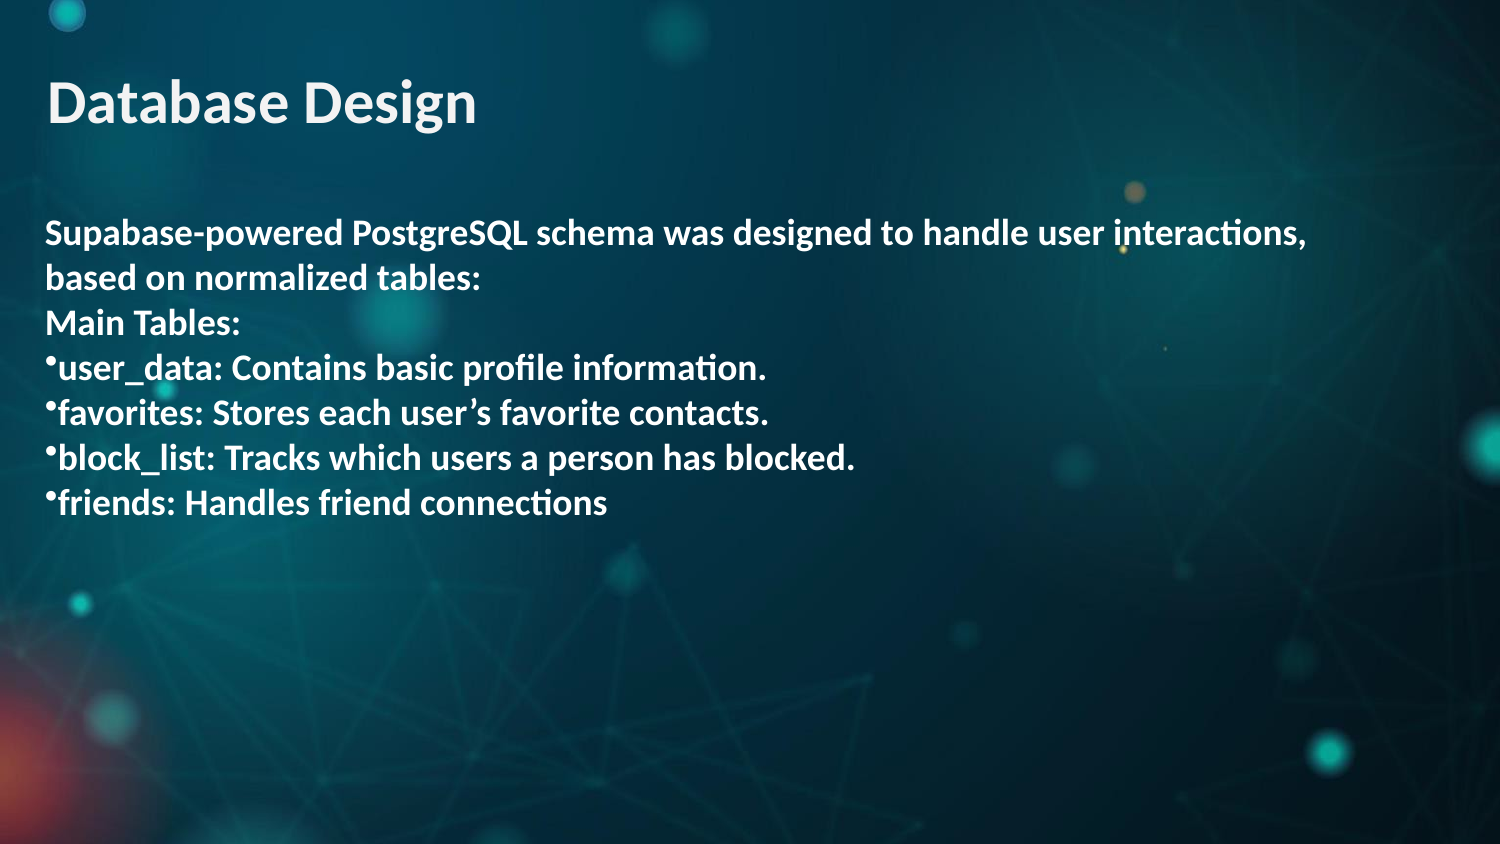

# Database Design

Supabase-powered PostgreSQL schema was designed to handle user interactions, based on normalized tables:
Main Tables:
user_data: Contains basic profile information.
favorites: Stores each user’s favorite contacts.
block_list: Tracks which users a person has blocked.
friends: Handles friend connections